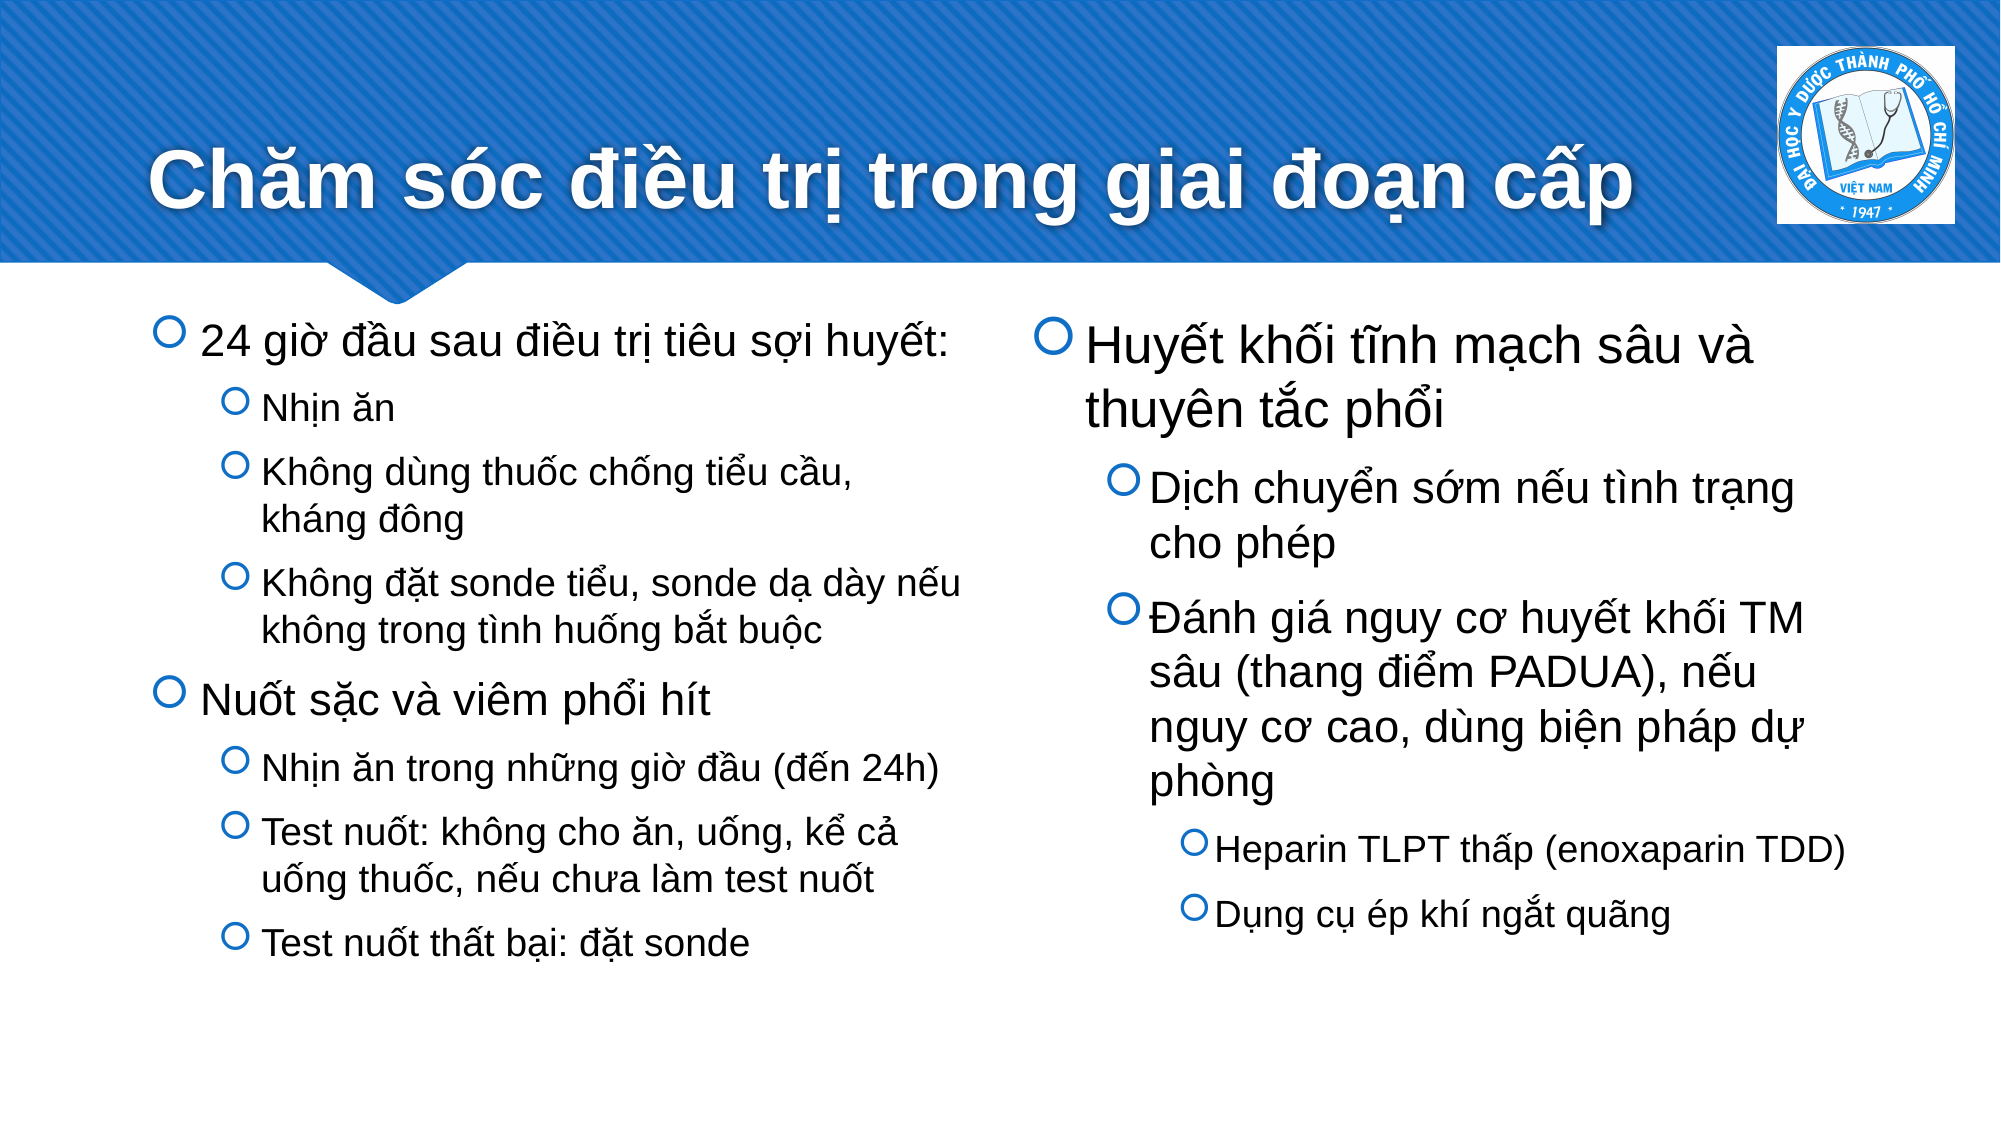

# Chăm sóc điều trị trong giai đoạn cấp
24 giờ đầu sau điều trị tiêu sợi huyết:
Nhịn ăn
Không dùng thuốc chống tiểu cầu, kháng đông
Không đặt sonde tiểu, sonde dạ dày nếu không trong tình huống bắt buộc
Nuốt sặc và viêm phổi hít
Nhịn ăn trong những giờ đầu (đến 24h)
Test nuốt: không cho ăn, uống, kể cả uống thuốc, nếu chưa làm test nuốt
Test nuốt thất bại: đặt sonde
Huyết khối tĩnh mạch sâu và thuyên tắc phổi
Dịch chuyển sớm nếu tình trạng cho phép
Đánh giá nguy cơ huyết khối TM sâu (thang điểm PADUA), nếu nguy cơ cao, dùng biện pháp dự phòng
Heparin TLPT thấp (enoxaparin TDD)
Dụng cụ ép khí ngắt quãng